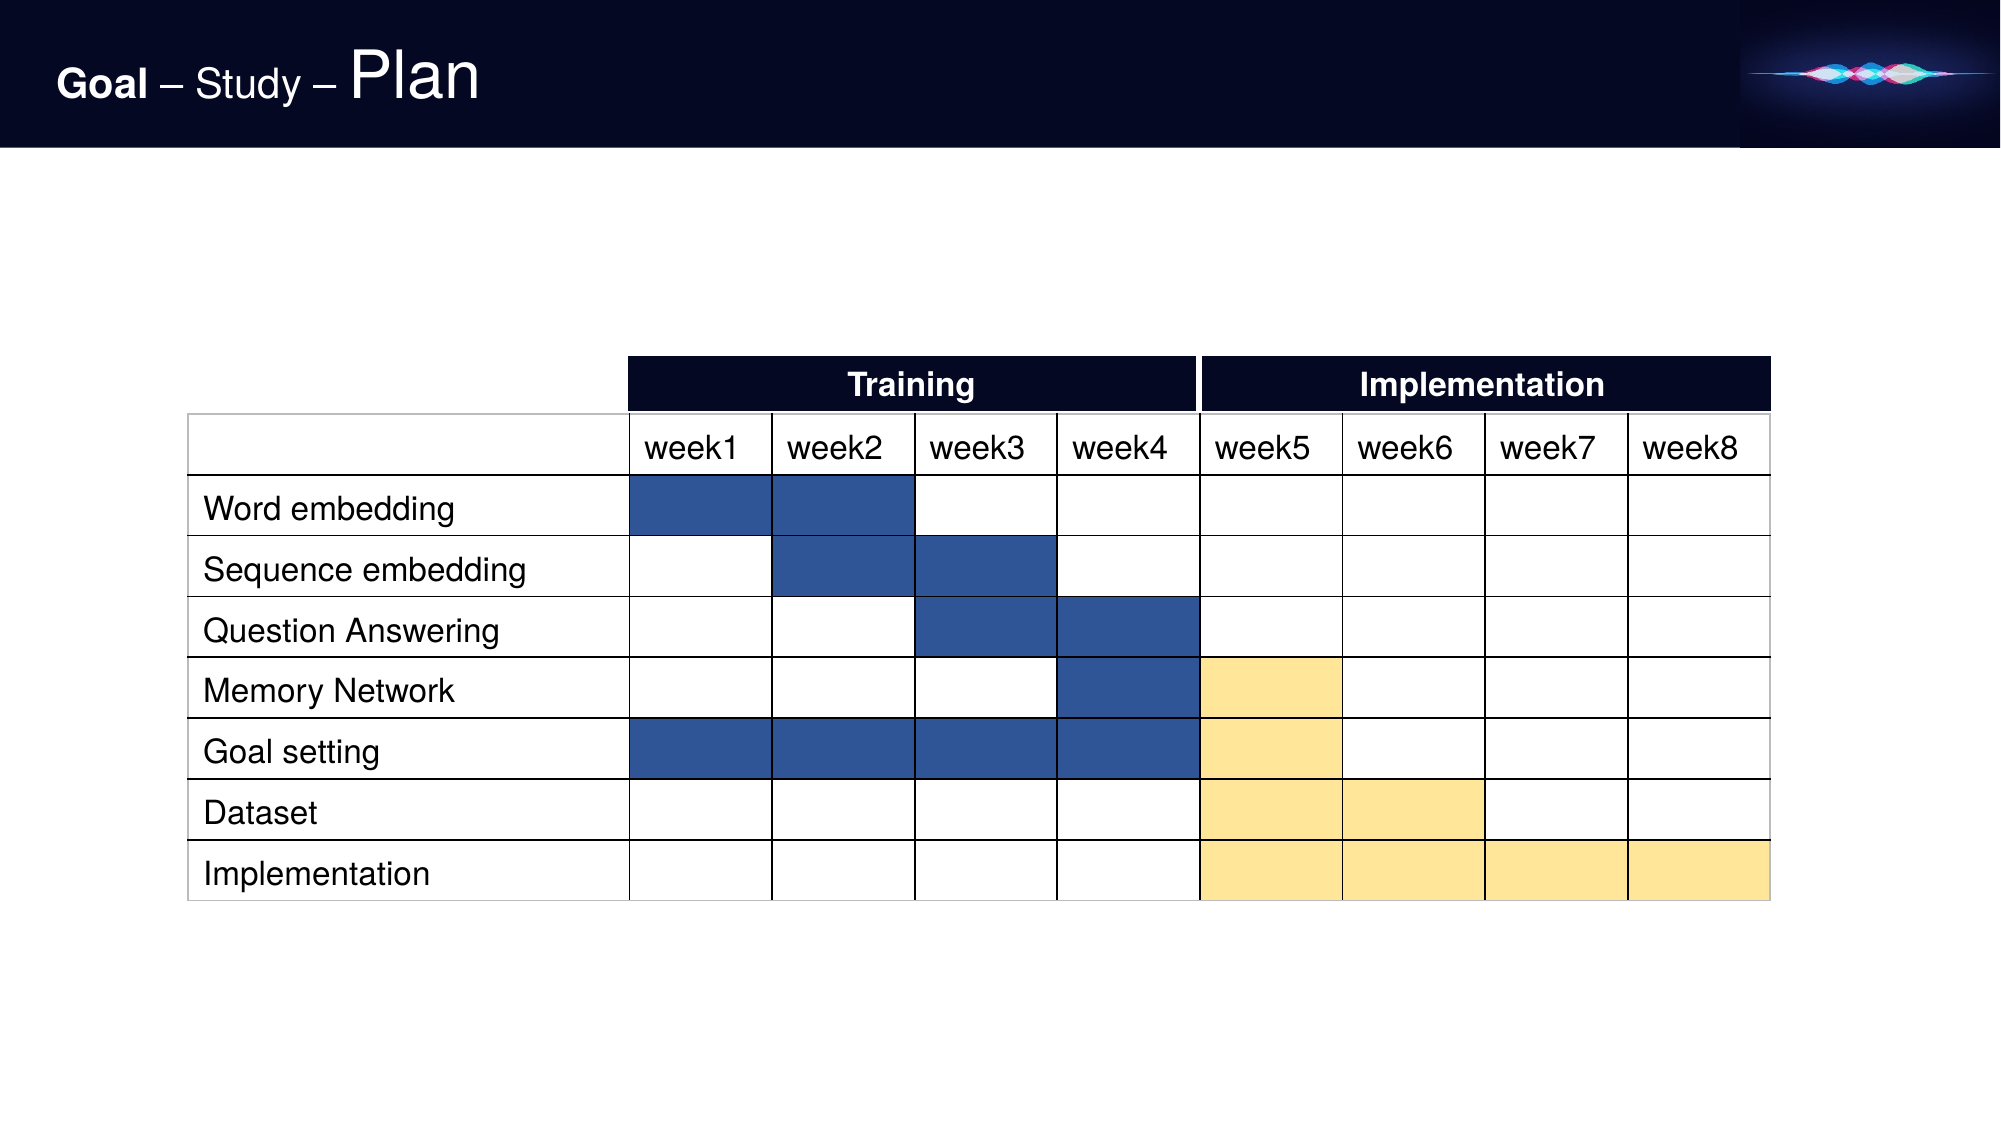

Goal – Study – Plan
Training
Implementation
|  | week1 | week2 | week3 | week4 | week5 | week6 | week7 | week8 |
| --- | --- | --- | --- | --- | --- | --- | --- | --- |
| Word embedding |  |  |  |  |  |  |  |  |
| Sequence embedding |  |  |  |  |  |  |  |  |
| Question Answering |  |  |  |  |  |  |  |  |
| Memory Network |  |  |  |  |  |  |  |  |
| Goal setting |  |  |  |  |  |  |  |  |
| Dataset |  |  |  |  |  |  |  |  |
| Implementation |  |  |  |  |  |  |  |  |